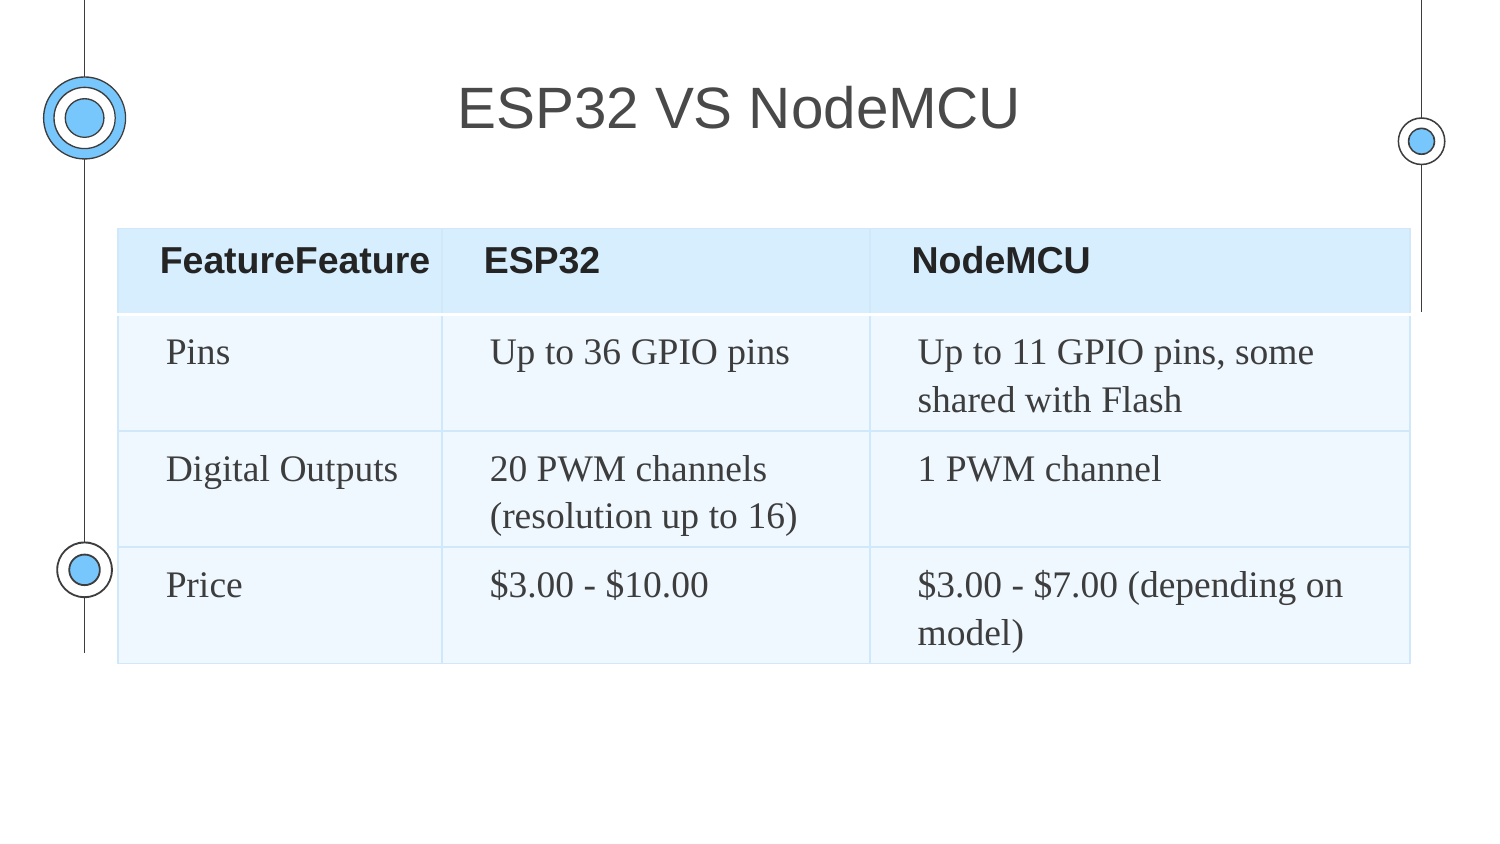

# ESP32 VS NodeMCU
| FeatureFeature | ESP32 | NodeMCU |
| --- | --- | --- |
| Pins | Up to 36 GPIO pins | Up to 11 GPIO pins, some shared with Flash |
| Digital Outputs | 20 PWM channels (resolution up to 16) | 1 PWM channel |
| Price | $3.00 - $10.00 | $3.00 - $7.00 (depending on model) |